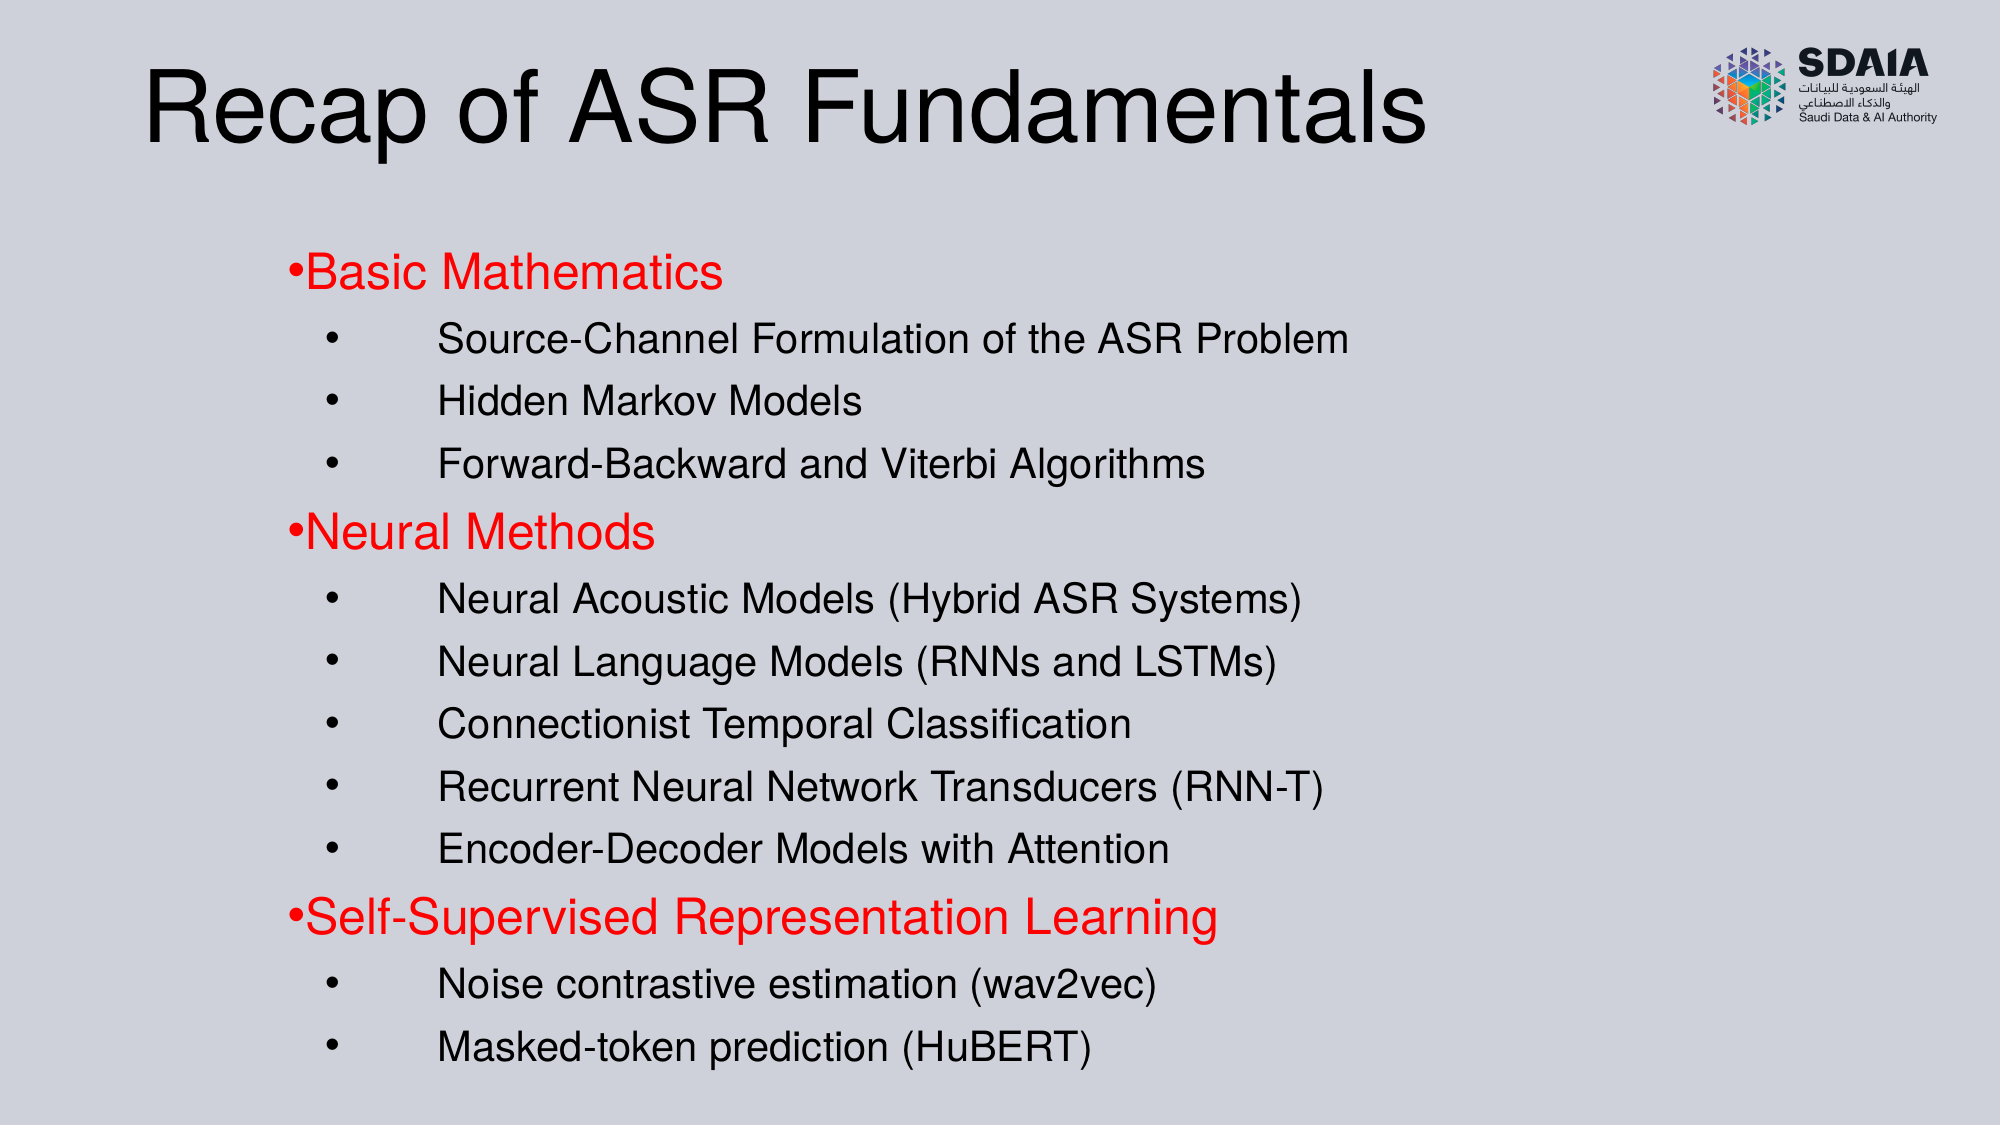

Recap of ASR Fundamentals
Basic Mathematics
Source-Channel Formulation of the ASR Problem
Hidden Markov Models
Forward-Backward and Viterbi Algorithms
Neural Methods
Neural Acoustic Models (Hybrid ASR Systems)
Neural Language Models (RNNs and LSTMs)
Connectionist Temporal Classification
Recurrent Neural Network Transducers (RNN-T)
Encoder-Decoder Models with Attention
Self-Supervised Representation Learning
Noise contrastive estimation (wav2vec)
Masked-token prediction (HuBERT)